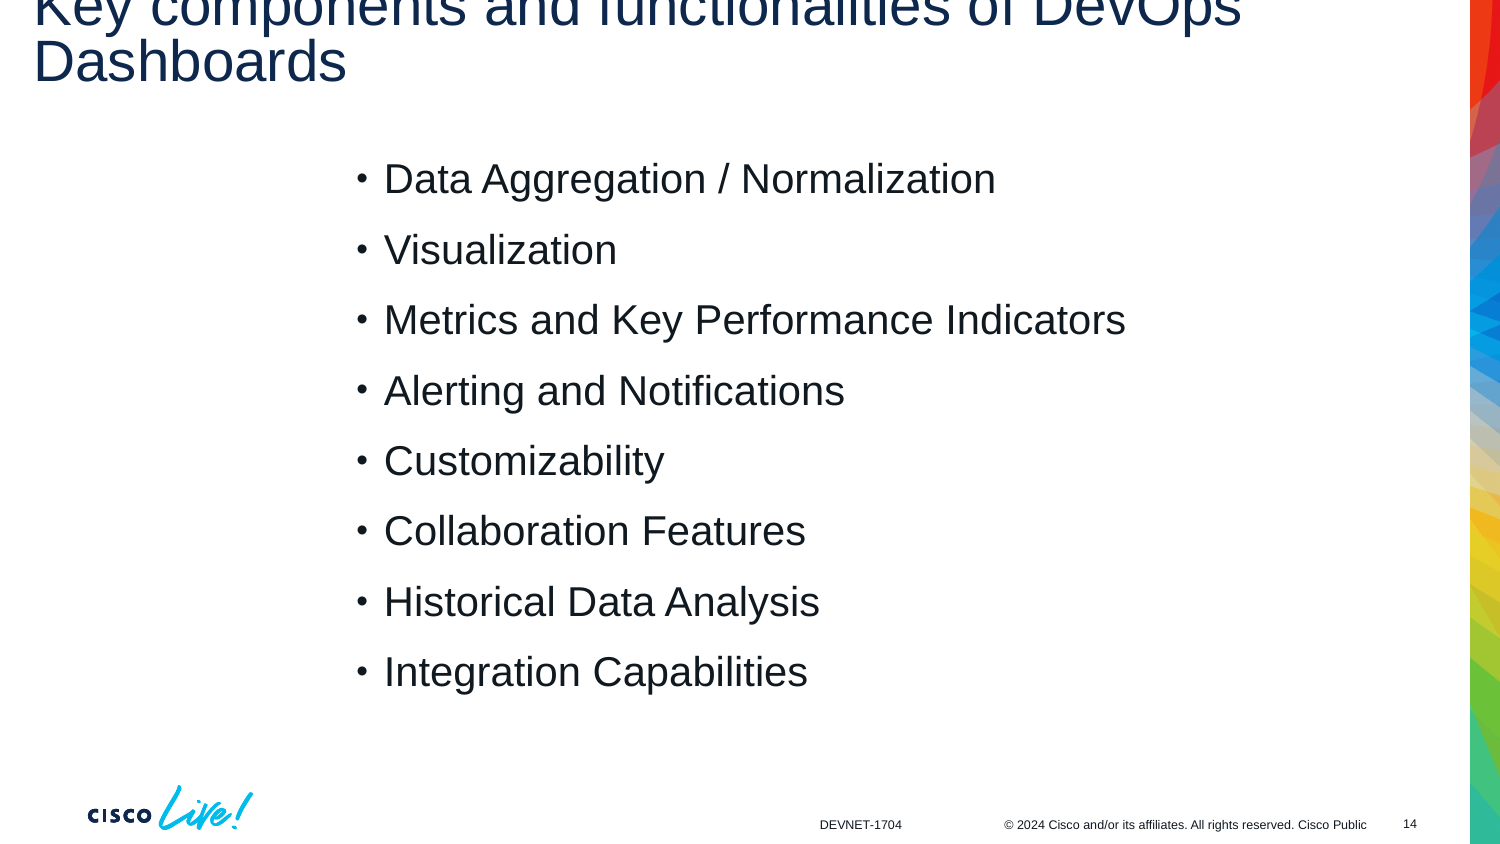

# Key components and functionalities of DevOps Dashboards
Data Aggregation / Normalization
Visualization
Metrics and Key Performance Indicators
Alerting and Notifications
Customizability
Collaboration Features
Historical Data Analysis
Integration Capabilities

14
DEVNET-1704